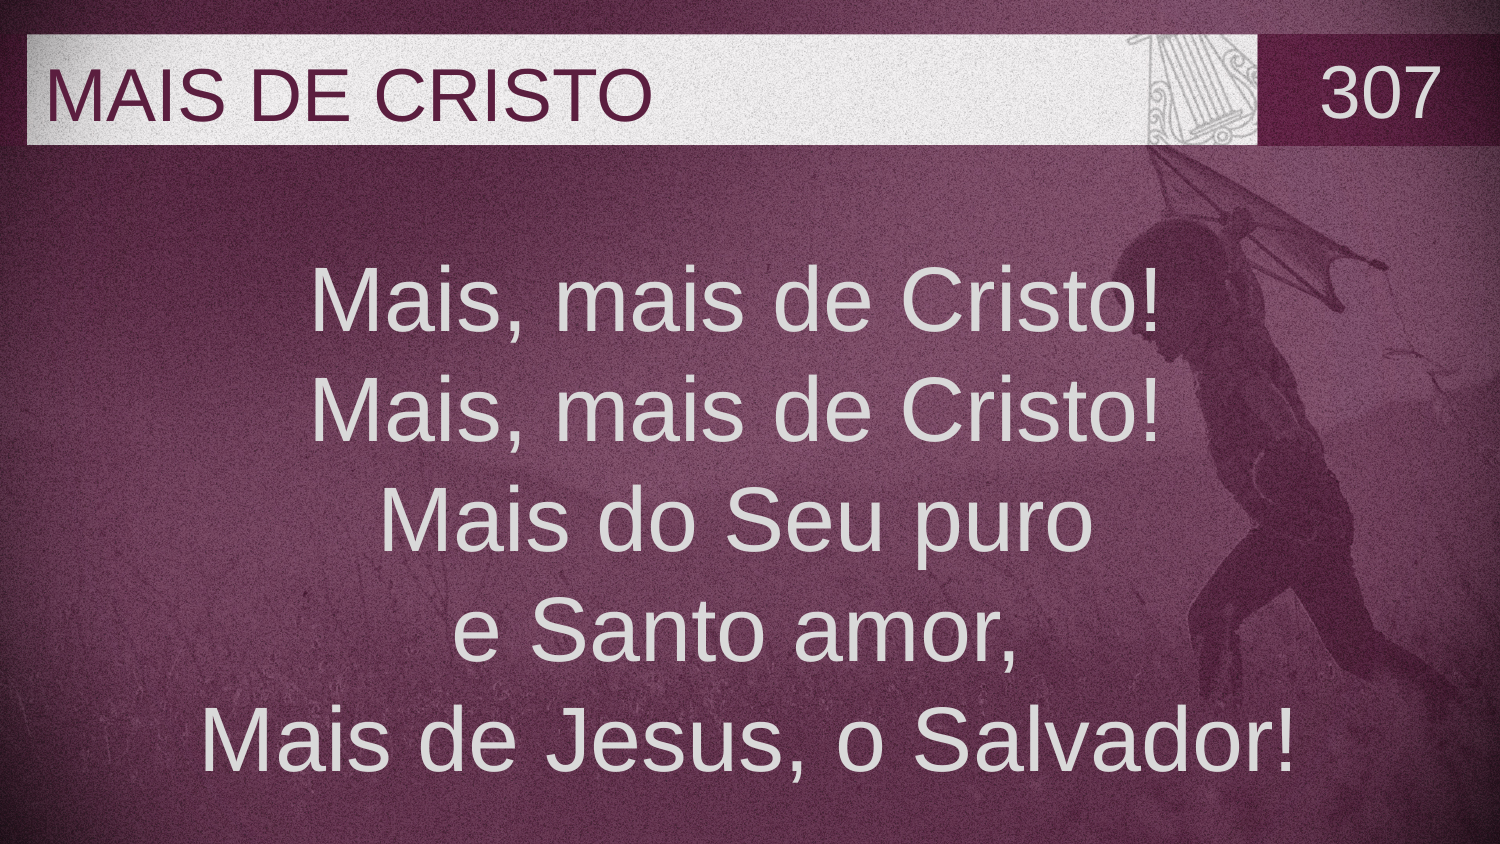

# MAIS DE CRISTO
307
Mais, mais de Cristo!
Mais, mais de Cristo!
Mais do Seu puro
e Santo amor,
Mais de Jesus, o Salvador!